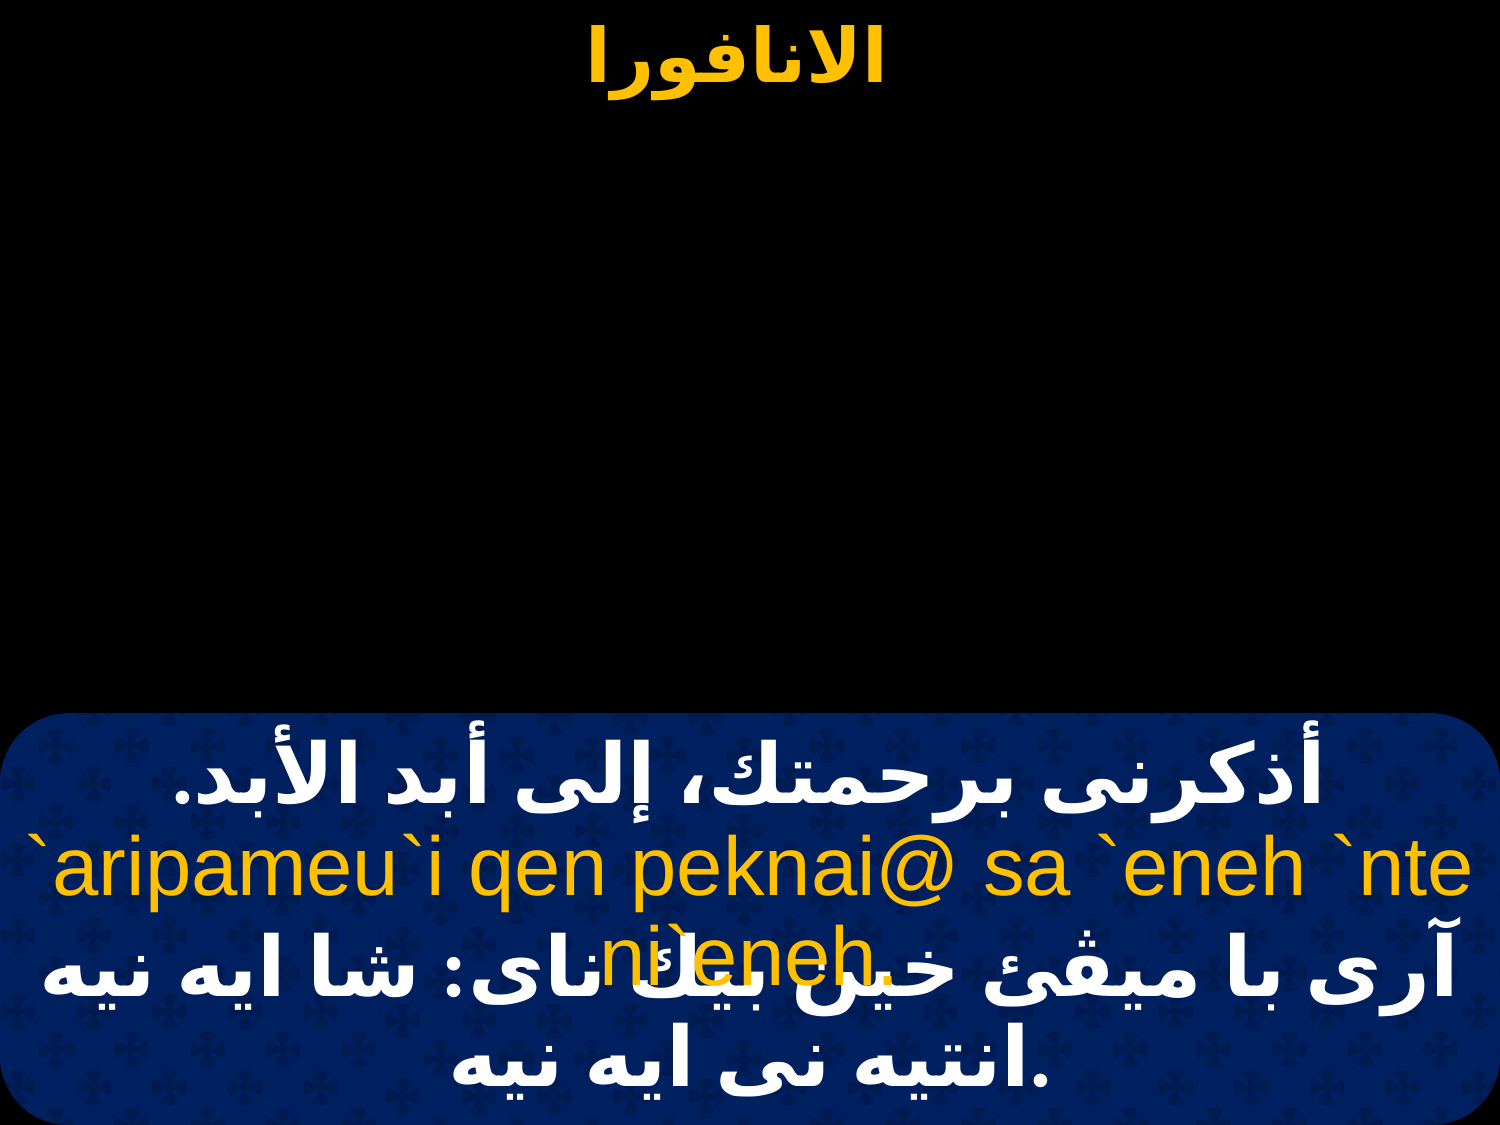

# أذكرنى برحمتك، إلى أبد الأبد.
`aripameu`i qen peknai@ sa `eneh `nte ni`eneh.
آرى با ميڤئ خين بيك ناى: شا ايه نيه انتيه نى ايه نيه.